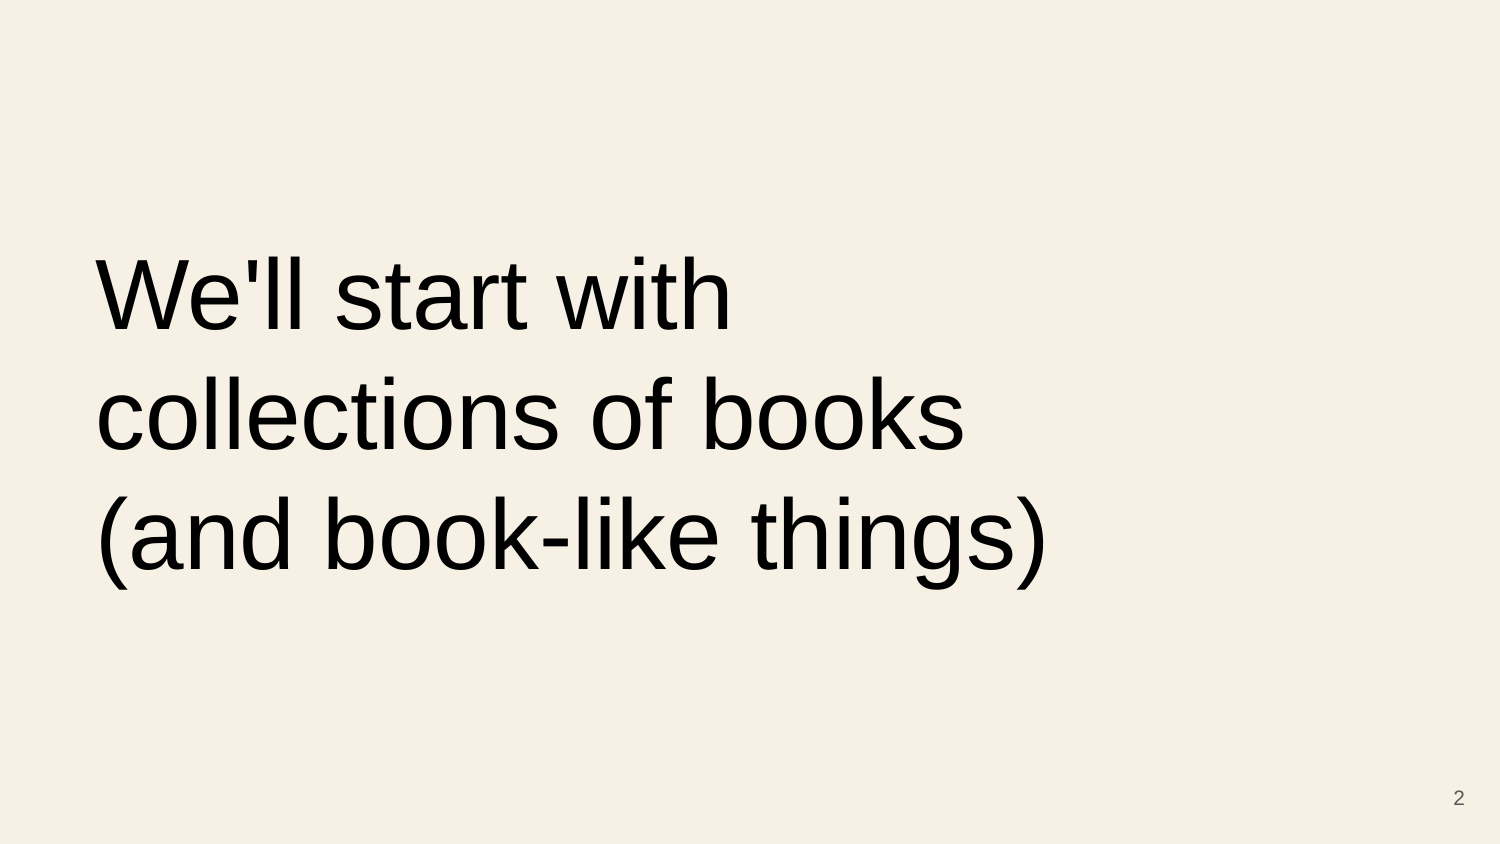

# We'll start with collections of books (and book-like things)
2